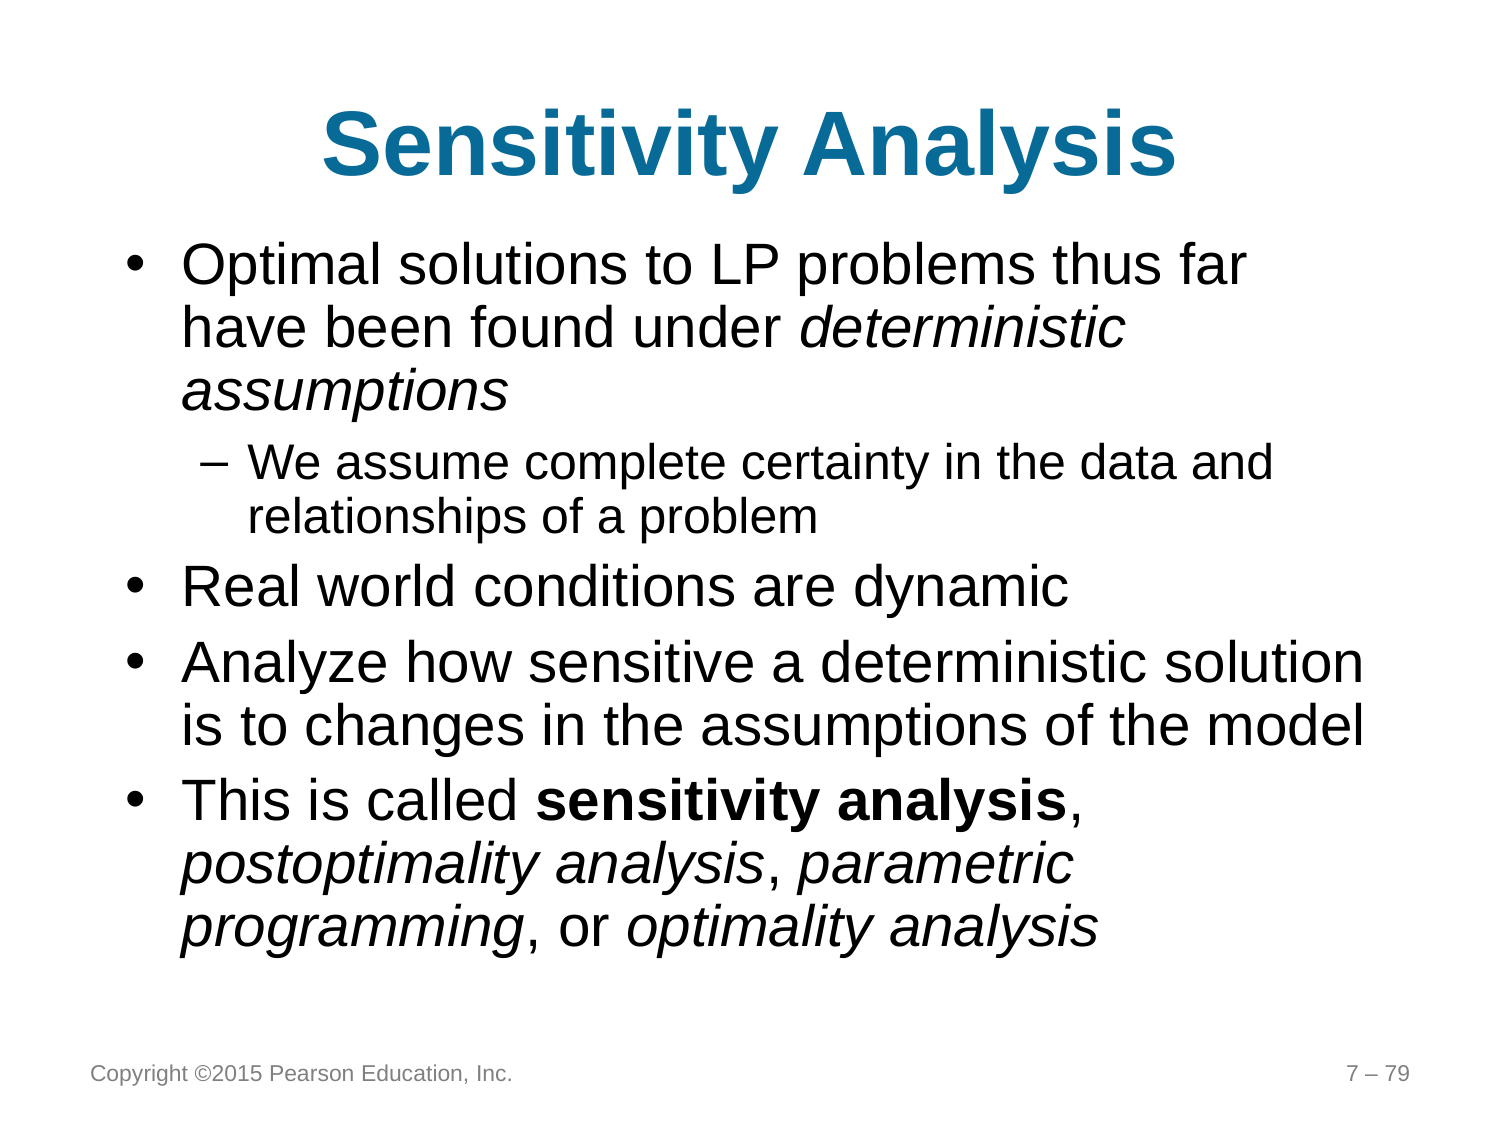

# Sensitivity Analysis
Optimal solutions to LP problems thus far have been found under deterministic assumptions
We assume complete certainty in the data and relationships of a problem
Real world conditions are dynamic
Analyze how sensitive a deterministic solution is to changes in the assumptions of the model
This is called sensitivity analysis, postoptimality analysis, parametric programming, or optimality analysis
Copyright ©2015 Pearson Education, Inc.
7 – 79